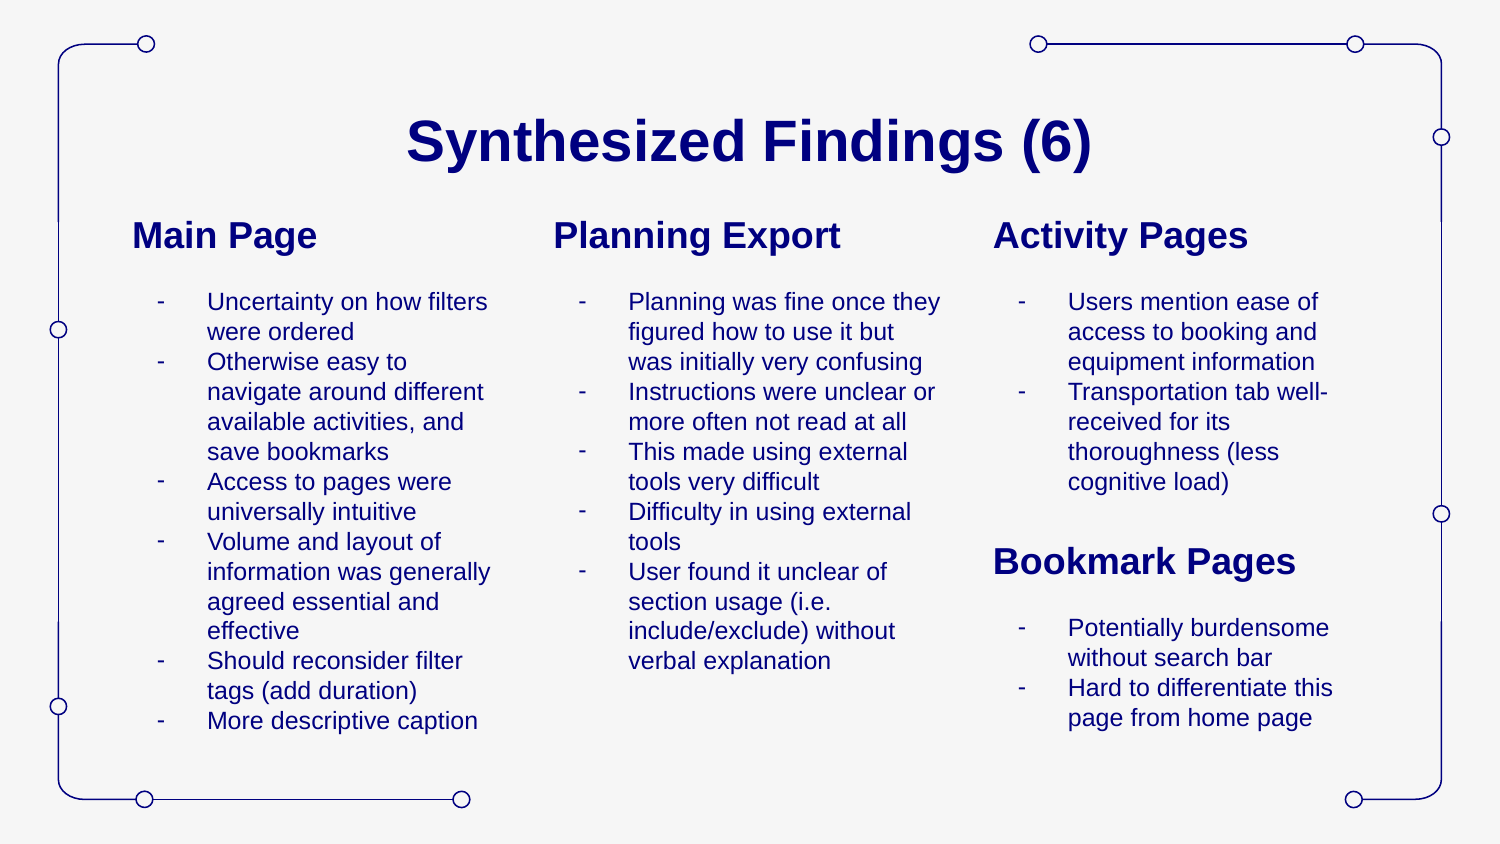

# Synthesized Findings (6)
Main Page
Planning Export
Activity Pages
Uncertainty on how filters were ordered
Otherwise easy to navigate around different available activities, and save bookmarks
Access to pages were universally intuitive
Volume and layout of information was generally agreed essential and effective
Should reconsider filter tags (add duration)
More descriptive caption
Users mention ease of access to booking and equipment information
Transportation tab well-received for its thoroughness (less cognitive load)

Planning was fine once they figured how to use it but was initially very confusing
Instructions were unclear or more often not read at all
This made using external tools very difficult
Difficulty in using external tools
User found it unclear of section usage (i.e. include/exclude) without verbal explanation

Bookmark Pages
Potentially burdensome without search bar
Hard to differentiate this page from home page